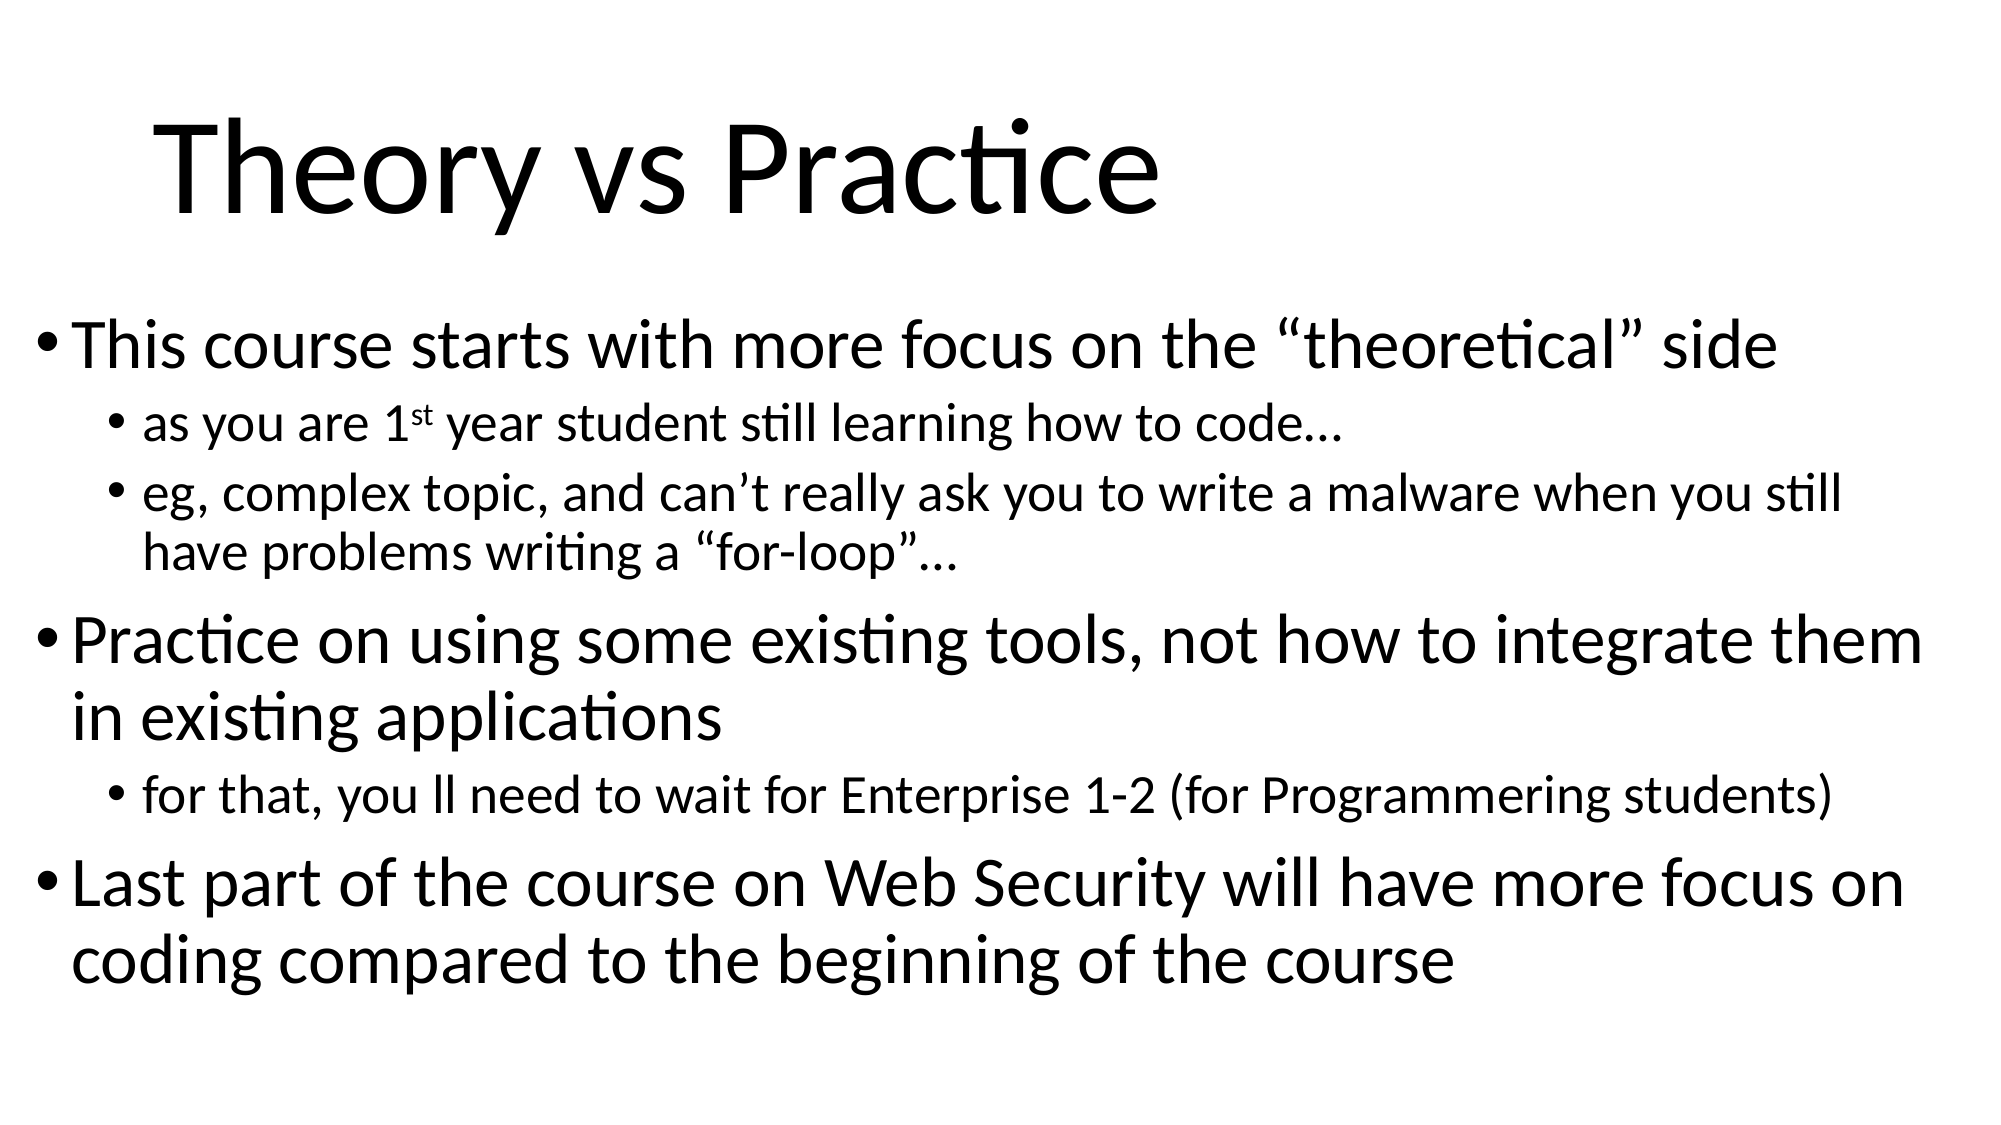

# Theory vs Practice
This course starts with more focus on the “theoretical” side
as you are 1st year student still learning how to code…
eg, complex topic, and can’t really ask you to write a malware when you still have problems writing a “for-loop”…
Practice on using some existing tools, not how to integrate them in existing applications
for that, you ll need to wait for Enterprise 1-2 (for Programmering students)
Last part of the course on Web Security will have more focus on coding compared to the beginning of the course